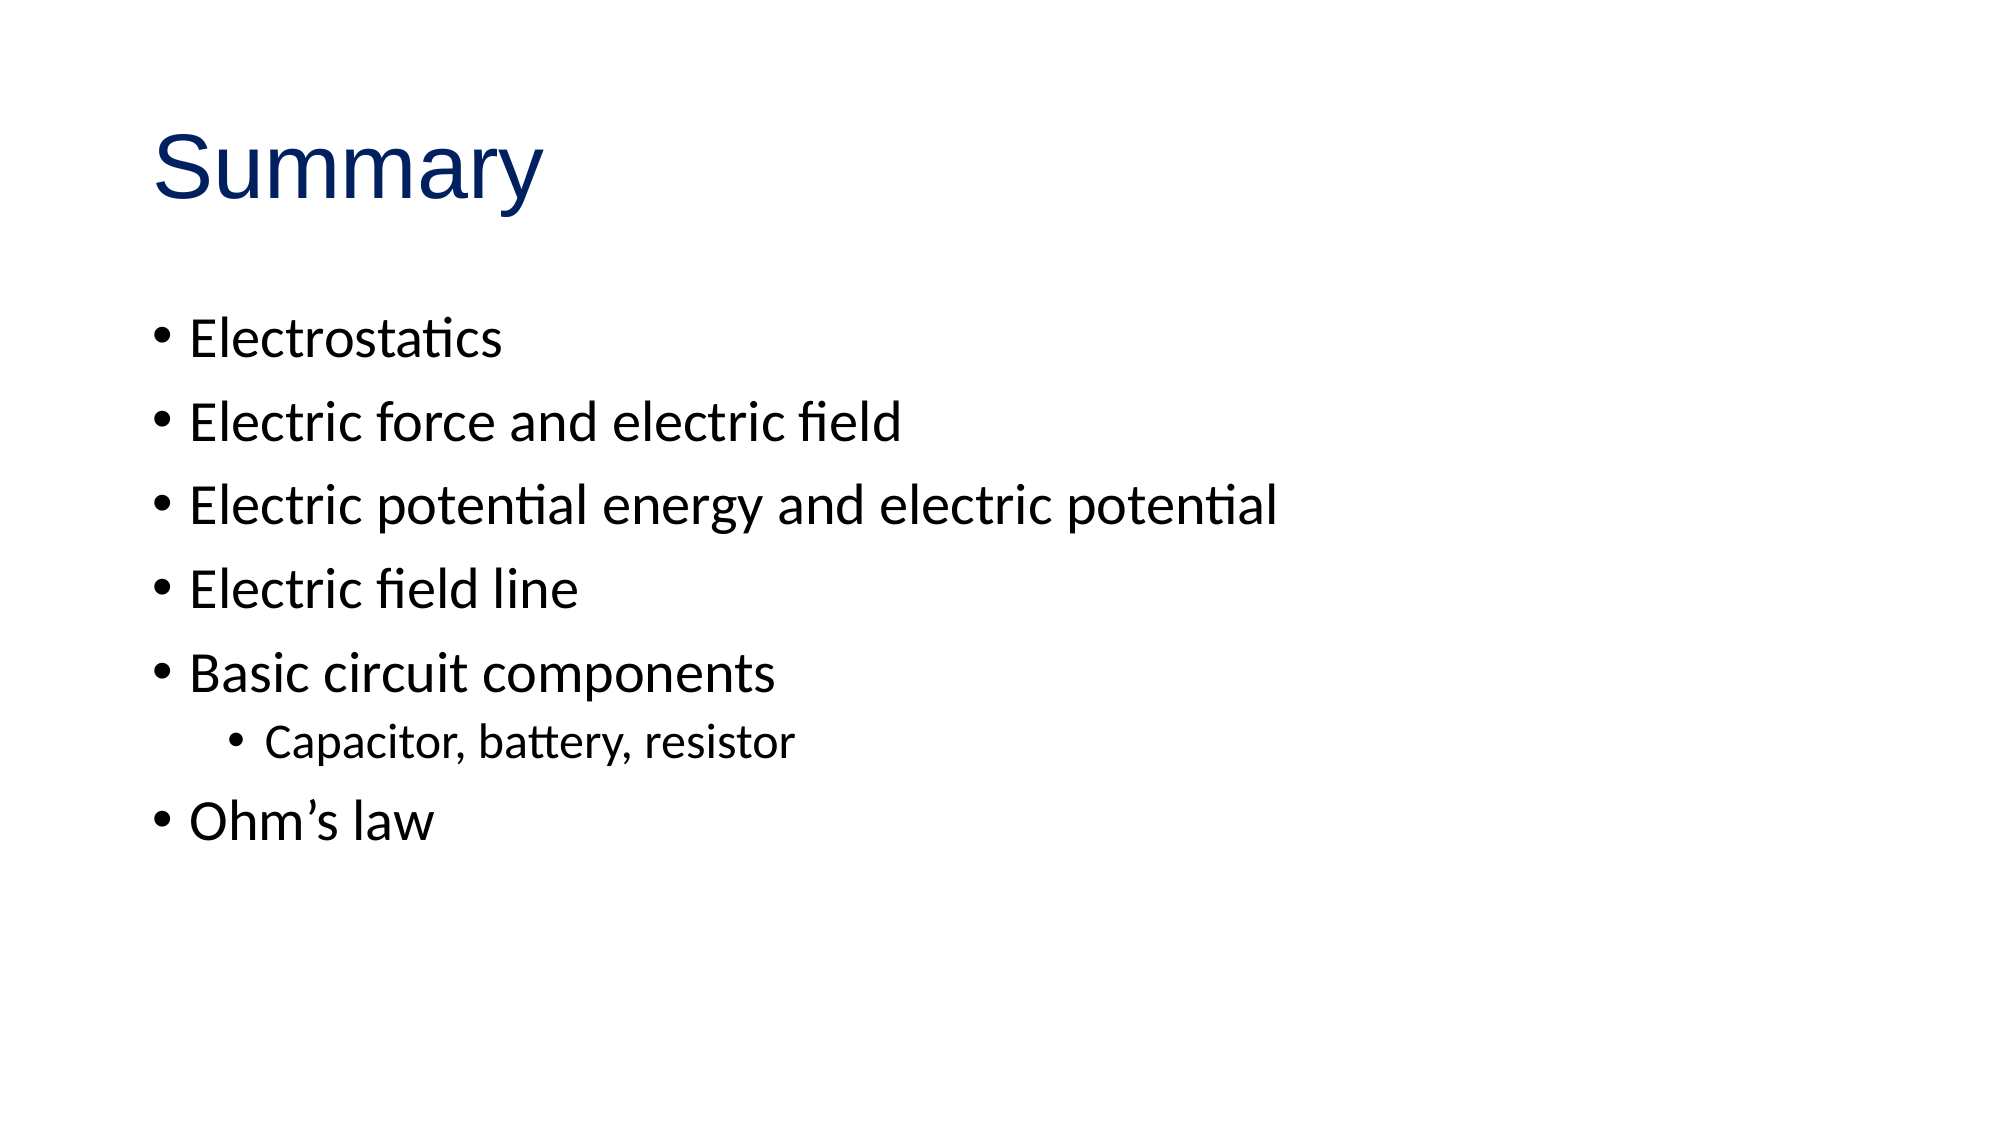

# Summary
Electrostatics
Electric force and electric field
Electric potential energy and electric potential
Electric field line
Basic circuit components
Capacitor, battery, resistor
Ohm’s law